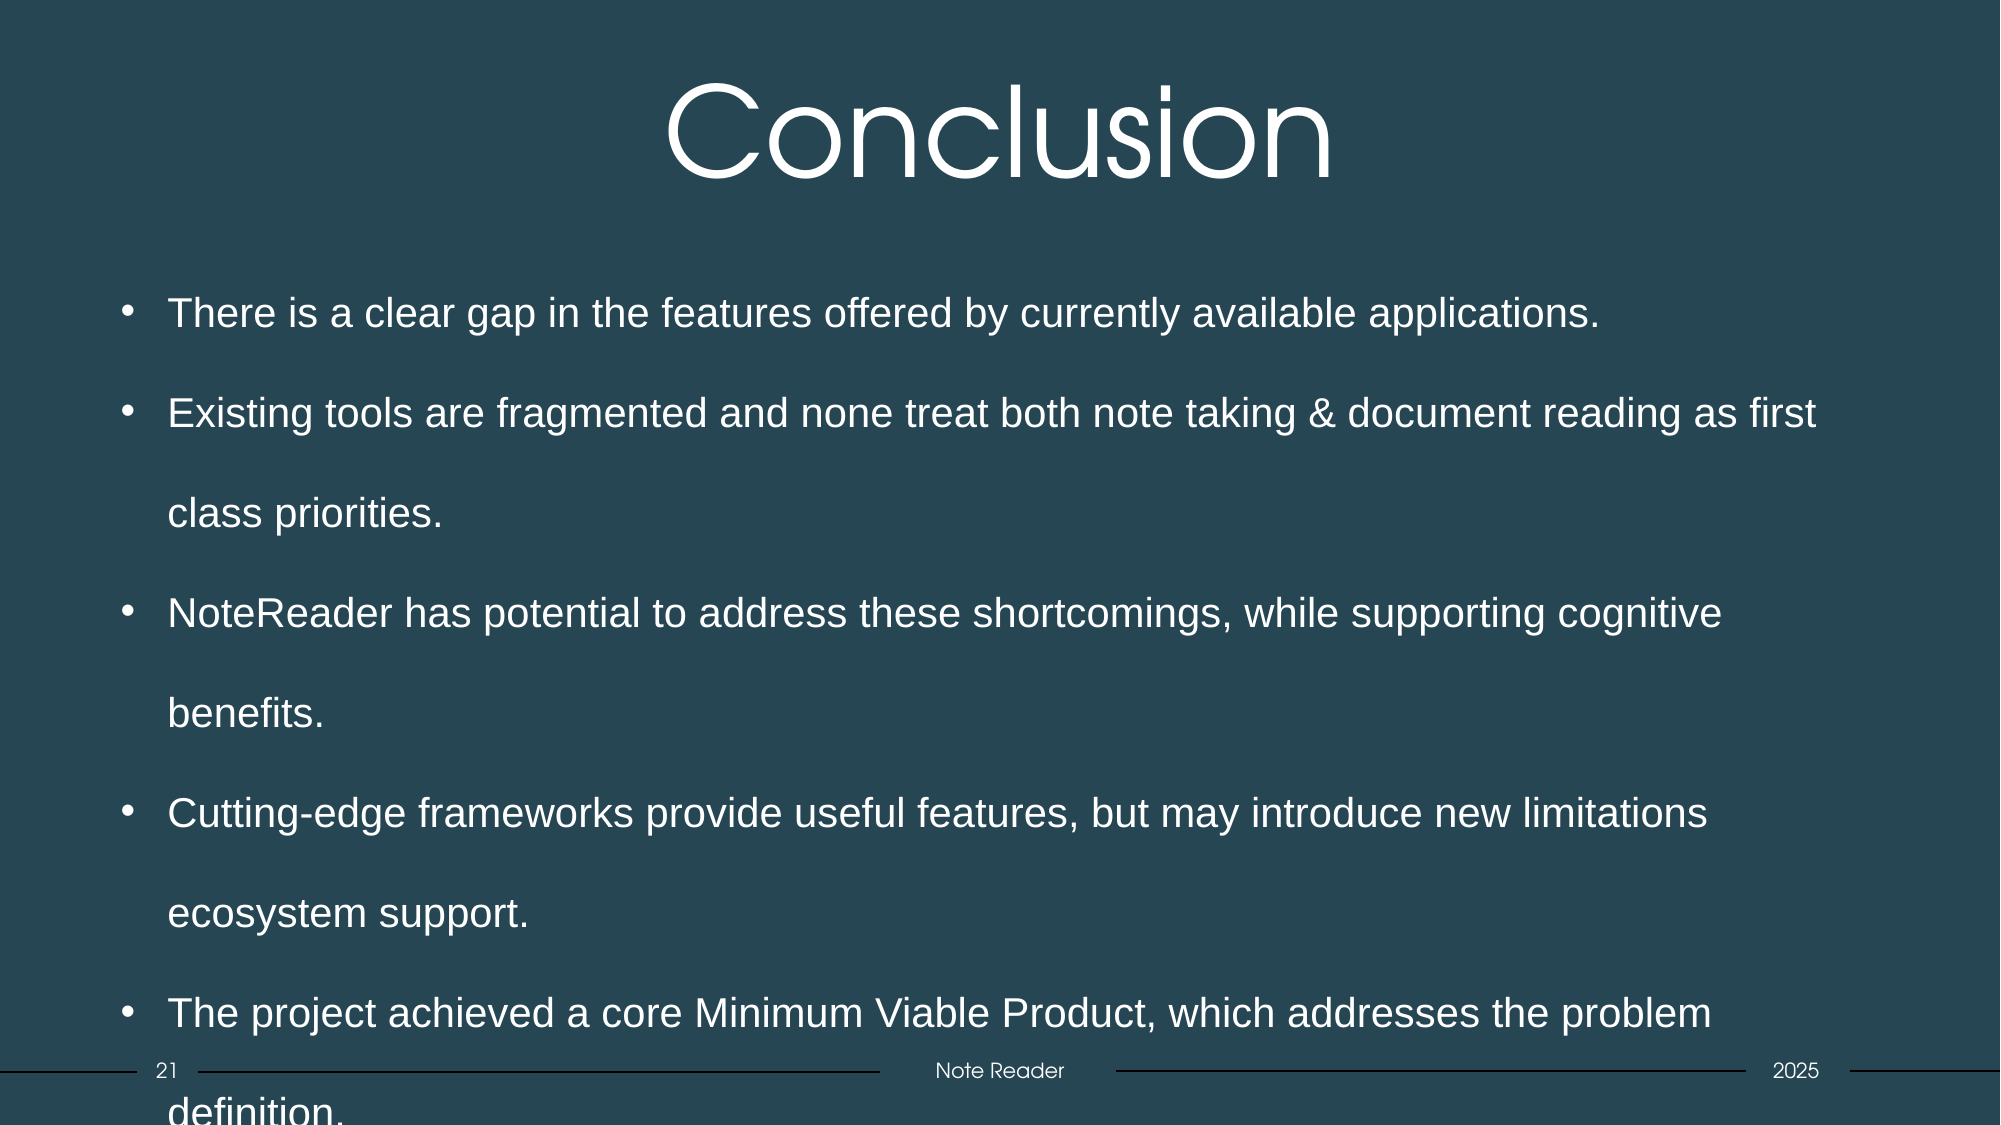

# Conclusion
There is a clear gap in the features offered by currently available applications.
Existing tools are fragmented and none treat both note taking & document reading as first class priorities.
NoteReader has potential to address these shortcomings, while supporting cognitive benefits.
Cutting-edge frameworks provide useful features, but may introduce new limitations ecosystem support.
The project achieved a core Minimum Viable Product, which addresses the problem definition.
The project acts as a solid proof of concept and illustrates the value of the premise.
There are several areas identified for further development and enhancement.
The architecture is built to accommodate easy addition of new features and platforms.
21
Note Reader
2025